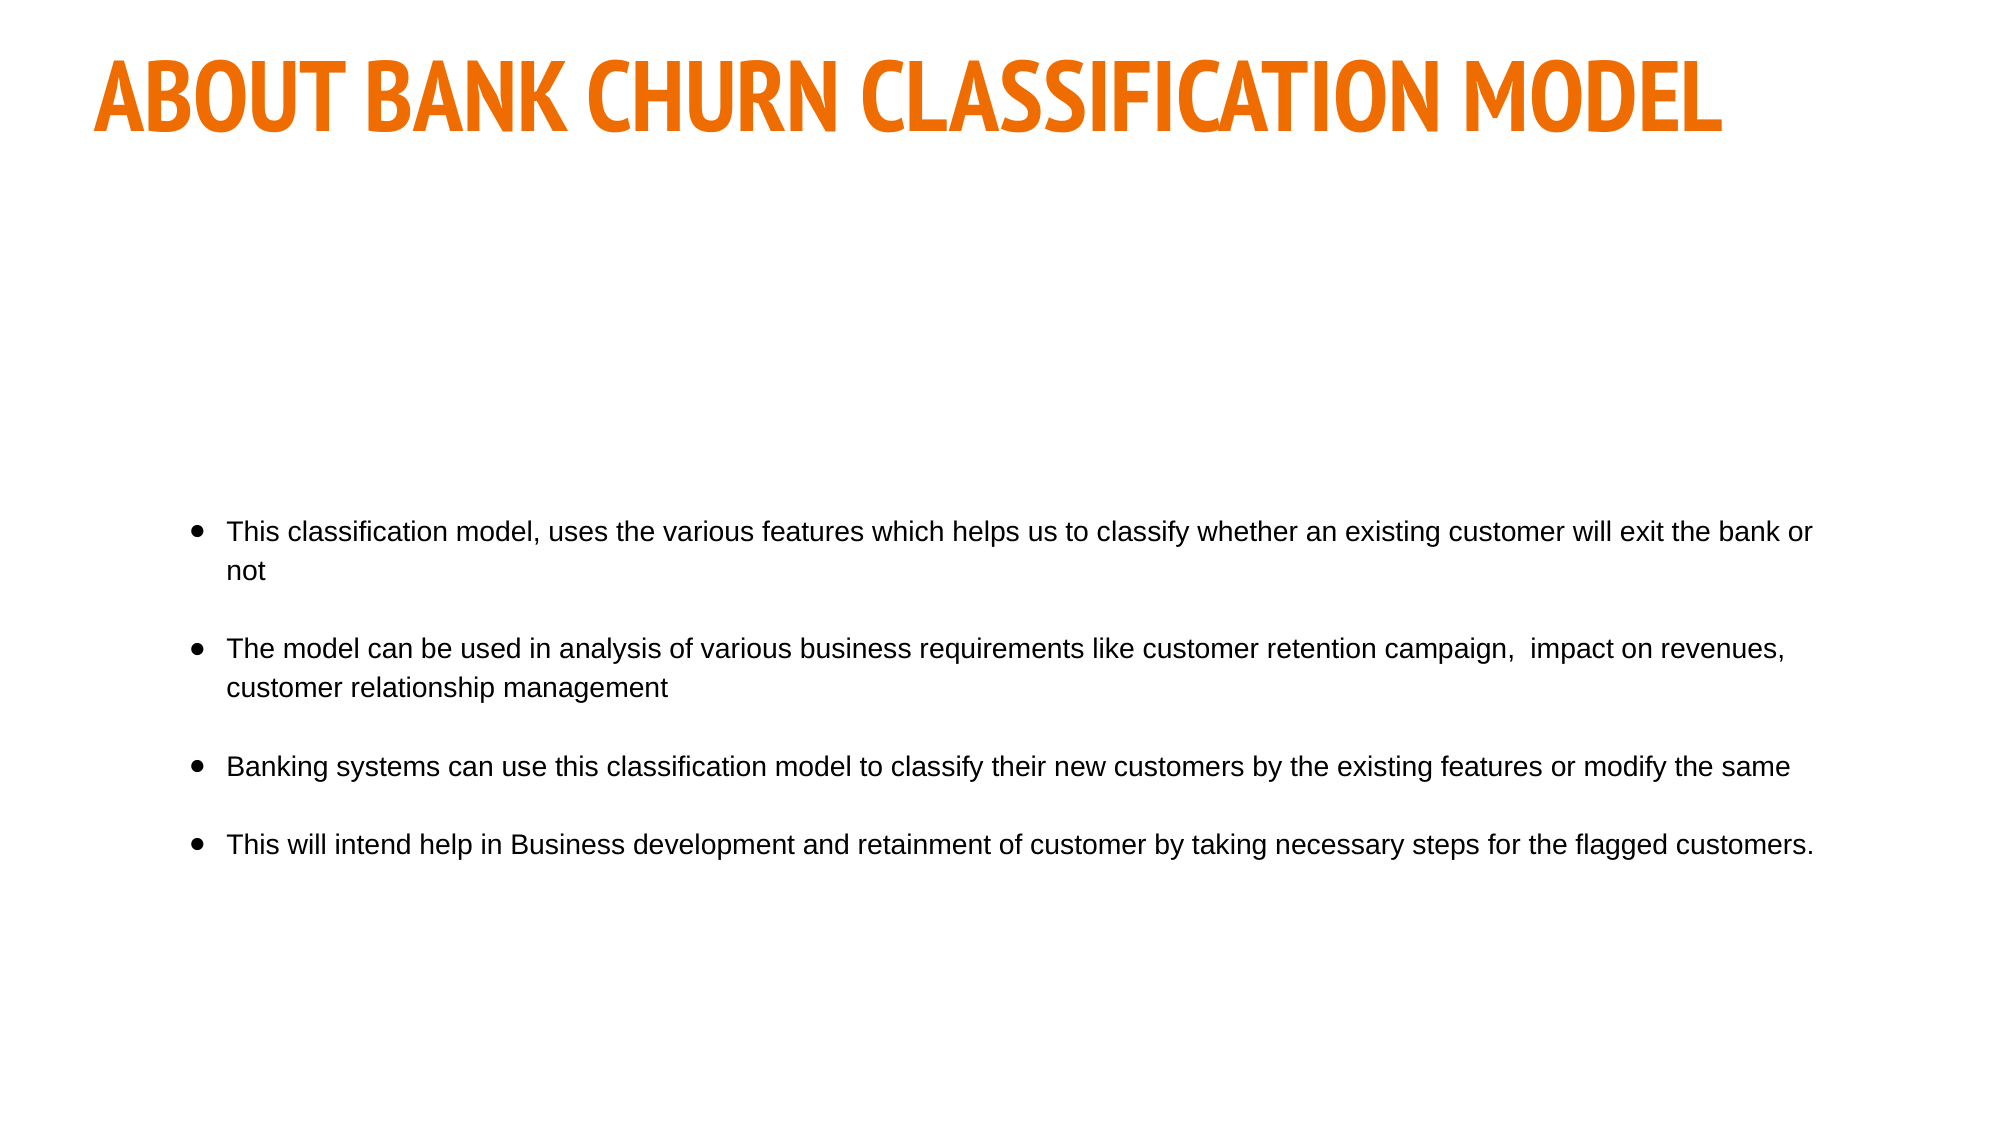

# ABOUT BANK CHURN CLASSIFICATION MODEL
This classification model, uses the various features which helps us to classify whether an existing customer will exit the bank or not

The model can be used in analysis of various business requirements like customer retention campaign,  impact on revenues, customer relationship management

Banking systems can use this classification model to classify their new customers by the existing features or modify the same

This will intend help in Business development and retainment of customer by taking necessary steps for the flagged customers.